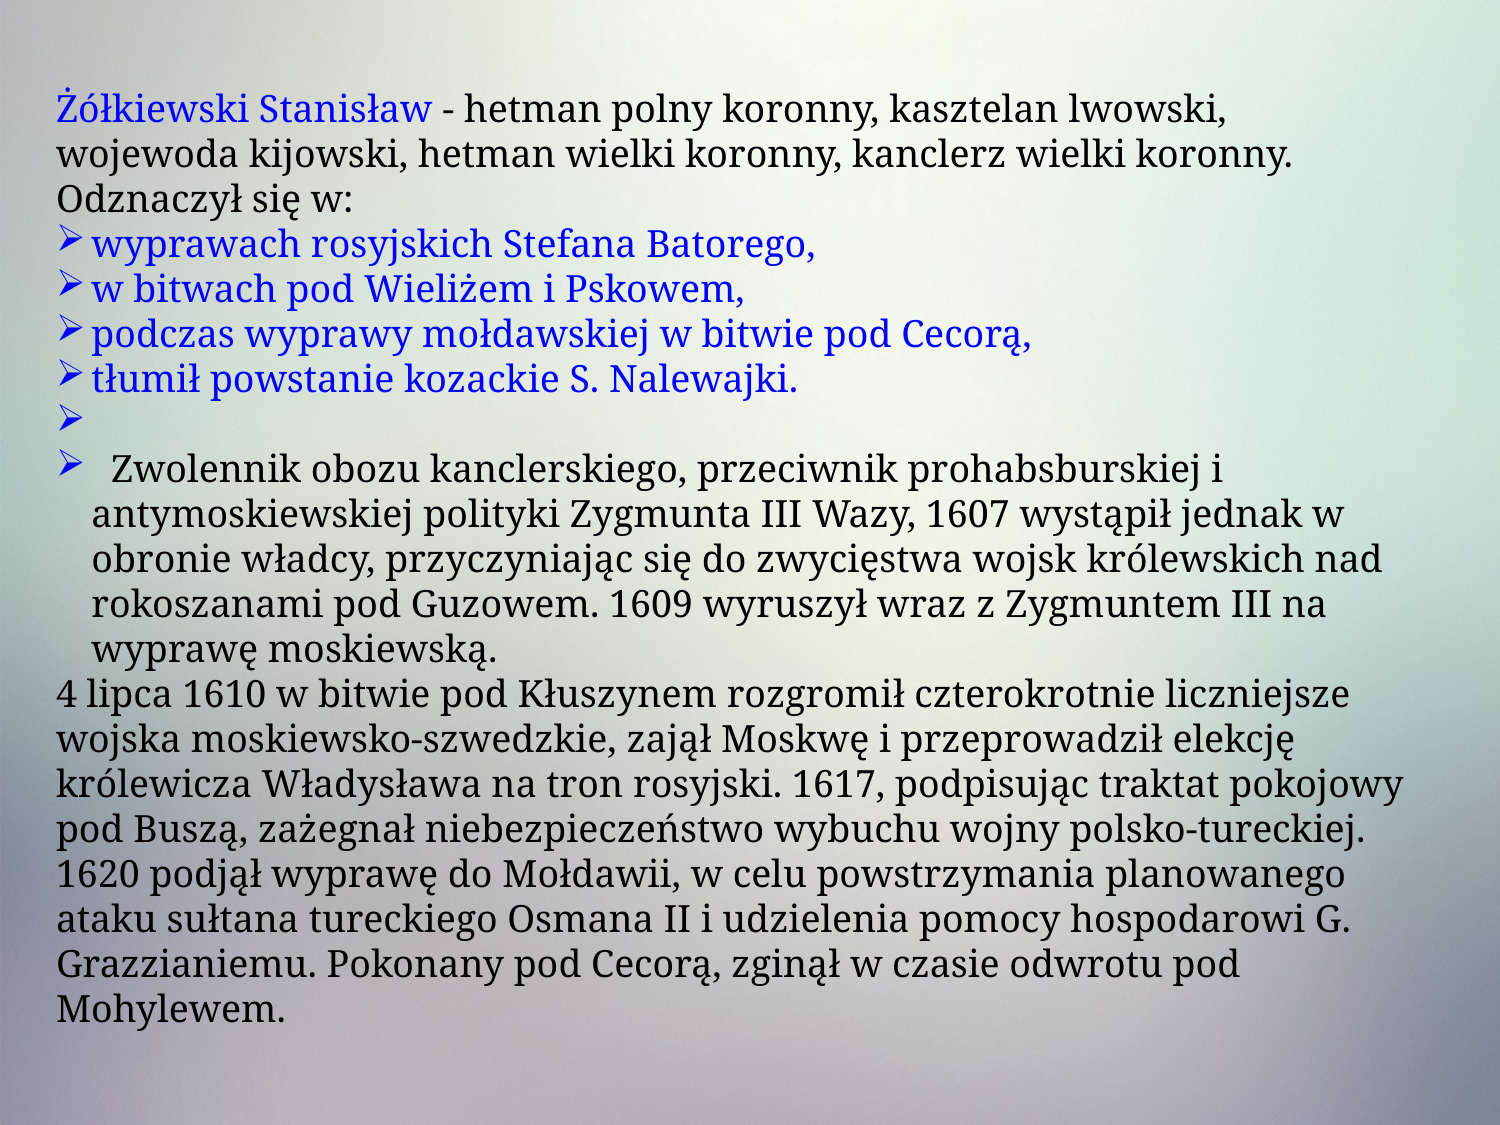

Żółkiewski Stanisław - hetman polny koronny, kasztelan lwowski, wojewoda kijowski, hetman wielki koronny, kanclerz wielki koronny.
Odznaczył się w:
wyprawach rosyjskich Stefana Batorego,
w bitwach pod Wieliżem i Pskowem,
podczas wyprawy mołdawskiej w bitwie pod Cecorą,
tłumił powstanie kozackie S. Nalewajki.

  Zwolennik obozu kanclerskiego, przeciwnik prohabsburskiej i antymoskiewskiej polityki Zygmunta III Wazy, 1607 wystąpił jednak w obronie władcy, przyczyniając się do zwycięstwa wojsk królewskich nad rokoszanami pod Guzowem. 1609 wyruszył wraz z Zygmuntem III na wyprawę moskiewską.
4 lipca 1610 w bitwie pod Kłuszynem rozgromił czterokrotnie liczniejsze wojska moskiewsko-szwedzkie, zajął Moskwę i przeprowadził elekcję królewicza Władysława na tron rosyjski. 1617, podpisując traktat pokojowy pod Buszą, zażegnał niebezpieczeństwo wybuchu wojny polsko-tureckiej. 1620 podjął wyprawę do Mołdawii, w celu powstrzymania planowanego ataku sułtana tureckiego Osmana II i udzielenia pomocy hospodarowi G. Grazzianiemu. Pokonany pod Cecorą, zginął w czasie odwrotu pod Mohylewem.